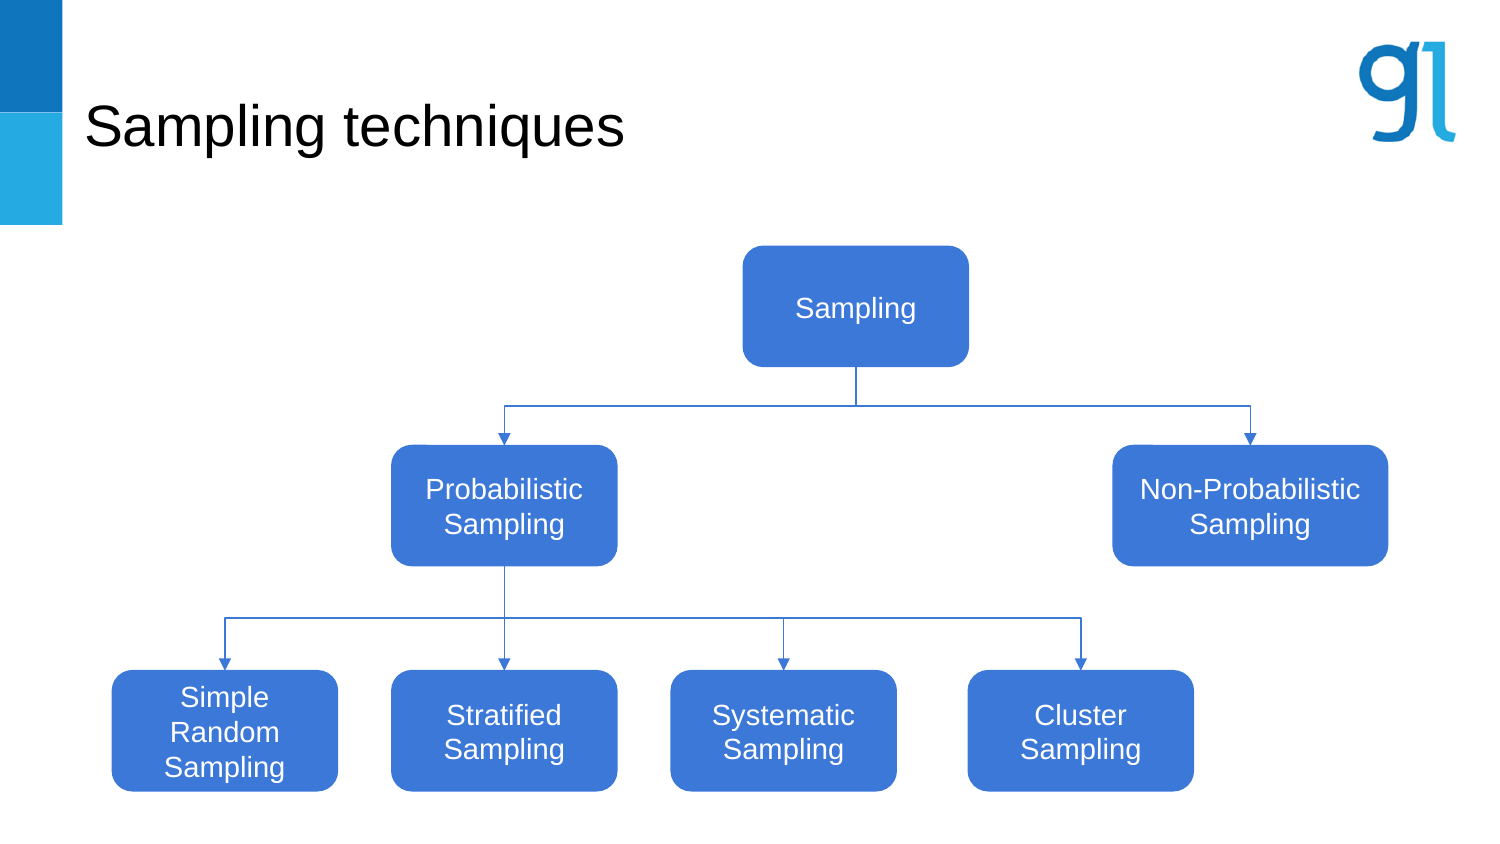

# Sampling techniques
Sampling

Probabilistic Sampling
Non-Probabilistic Sampling
Simple Random Sampling
Stratified Sampling
Systematic Sampling
Cluster Sampling